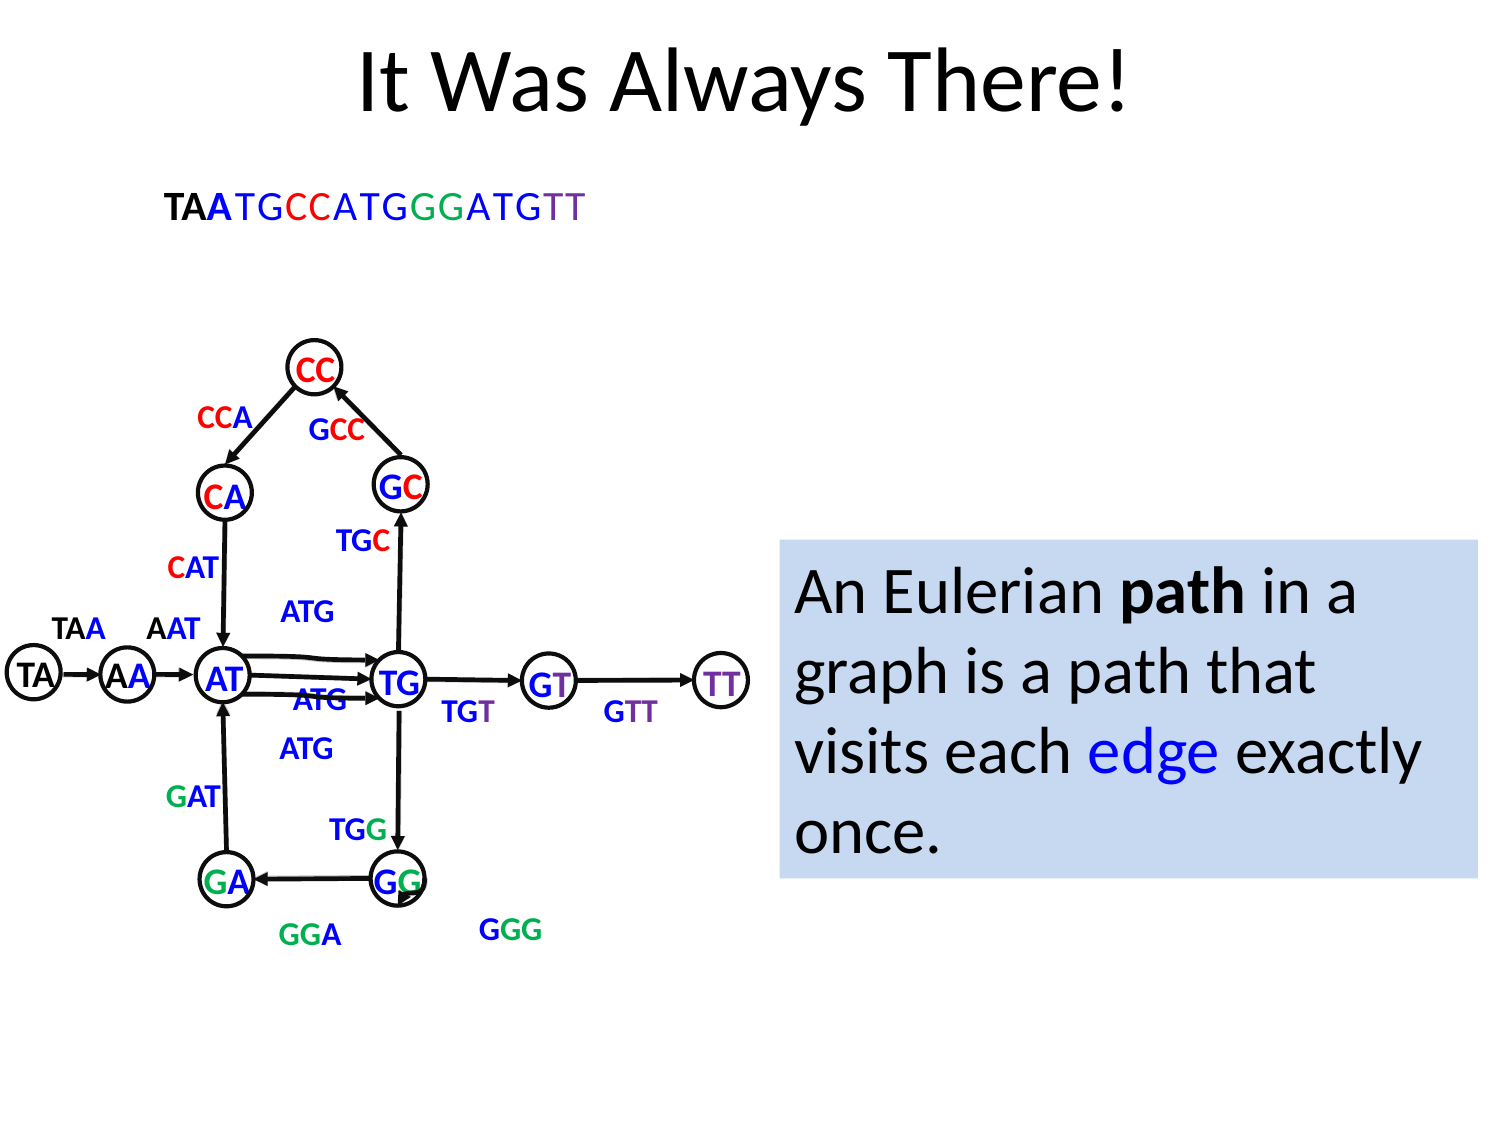

It Was Always There!
TAA
T
G
C
C
A
T
G
G
G
A
T
G
T
T
CC

CCA
GCC
GC

CA

TGC
CAT
An Eulerian path in a graph is a path that visits each edge exactly once.

ATG
TAA
AAT
What are we trying to find in this graph?
TA

AA

AT

TG

TT

GT

ATG
TGT
GTT
ATG
GAT
TGG
GA

GG

GGG
GGA